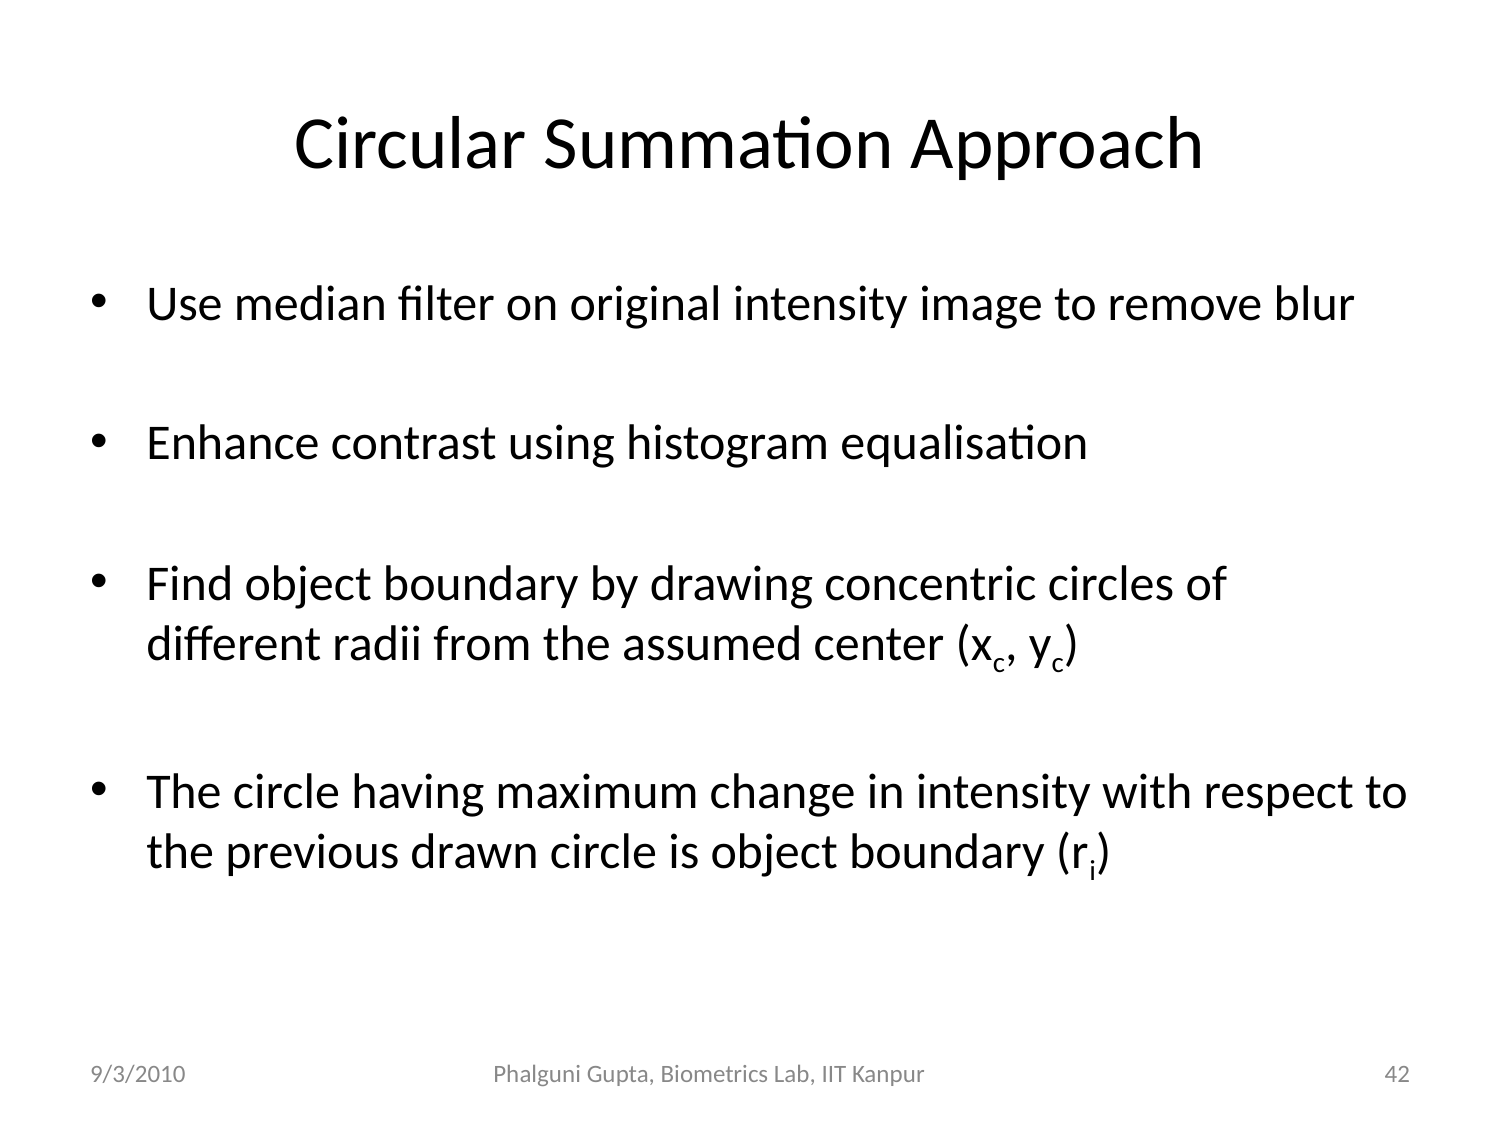

# Circular Summation Approach
Use median filter on original intensity image to remove blur

Enhance contrast using histogram equalisation

Find object boundary by drawing concentric circles of different radii from the assumed center (xc, yc)

The circle having maximum change in intensity with respect to the previous drawn circle is object boundary (ri)

9/3/2010
Phalguni Gupta, Biometrics Lab, IIT Kanpur
42